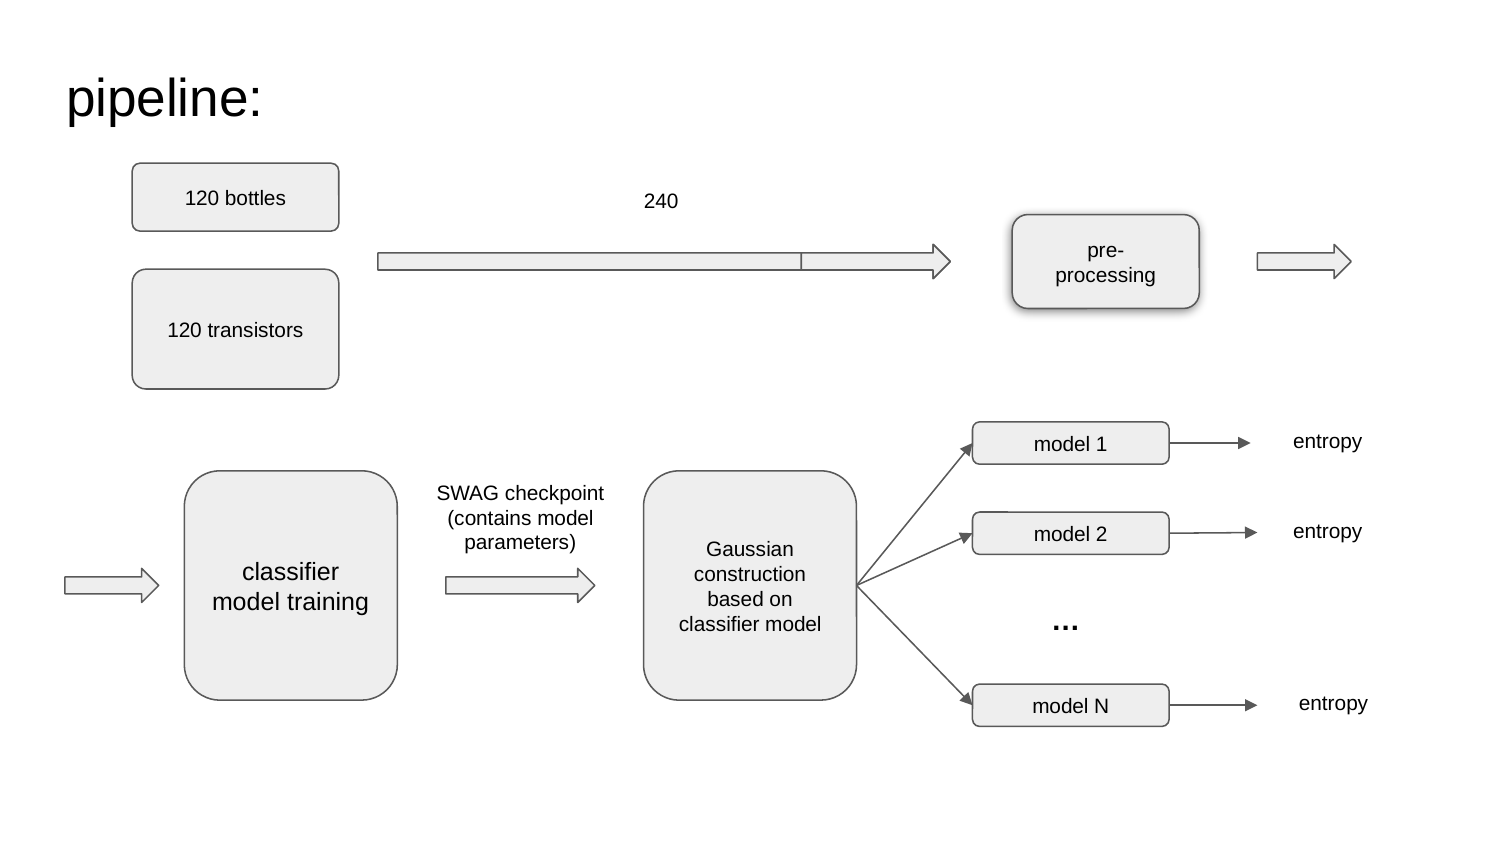

# pipeline:
120 bottles
240
pre-
processing

120 transistors
entropy
model 1
SWAG checkpoint (contains model parameters)
classifier model training
Gaussian construction based on classifier model
entropy
model 2

…
entropy
model N